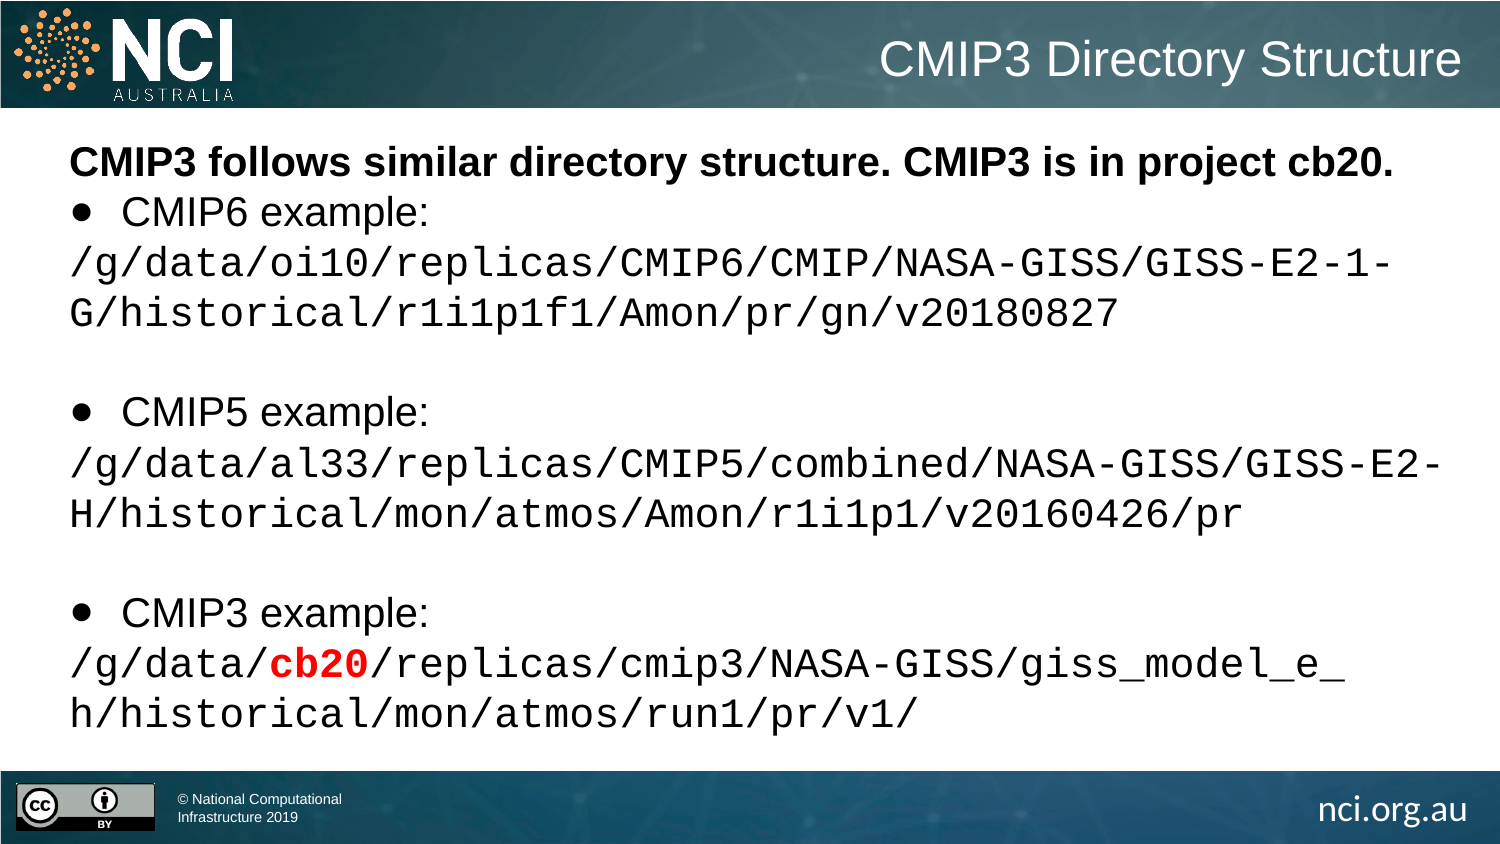

CMIP3 Directory Structure
CMIP3 follows similar directory structure. CMIP3 is in project cb20.
CMIP6 example:
/g/data/oi10/replicas/CMIP6/CMIP/NASA-GISS/GISS-E2-1-G/historical/r1i1p1f1/Amon/pr/gn/v20180827

CMIP5 example:
/g/data/al33/replicas/CMIP5/combined/NASA-GISS/GISS-E2-H/historical/mon/atmos/Amon/r1i1p1/v20160426/pr

CMIP3 example:
/g/data/cb20/replicas/cmip3/NASA-GISS/giss_model_e_ h/historical/mon/atmos/run1/pr/v1/